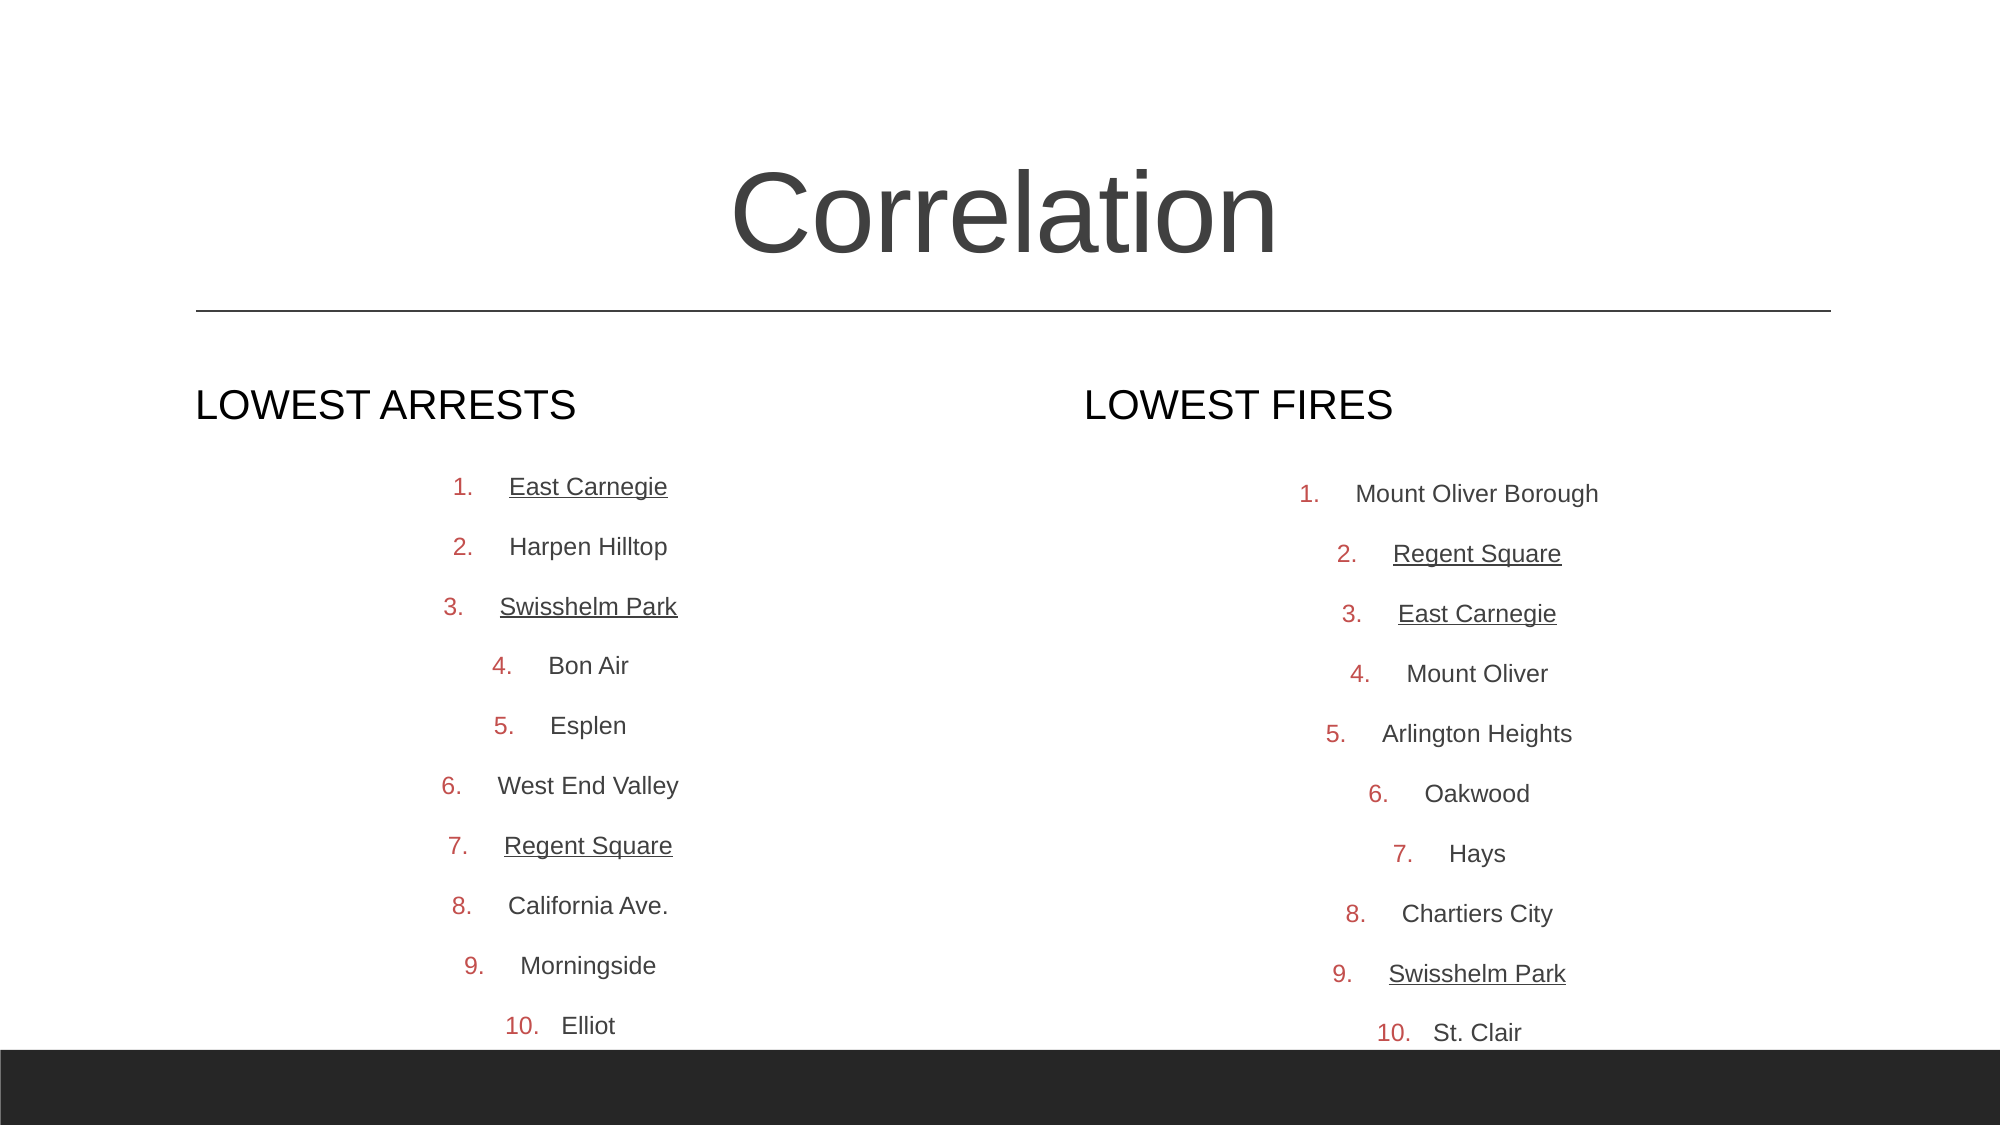

# Correlation
Lowest Arrests
Lowest Fires
East Carnegie
Harpen Hilltop
Swisshelm Park
Bon Air
Esplen
West End Valley
Regent Square
California Ave.
Morningside
Elliot

Mount Oliver Borough
Regent Square
East Carnegie
Mount Oliver
Arlington Heights
Oakwood
Hays
Chartiers City
Swisshelm Park
St. Clair